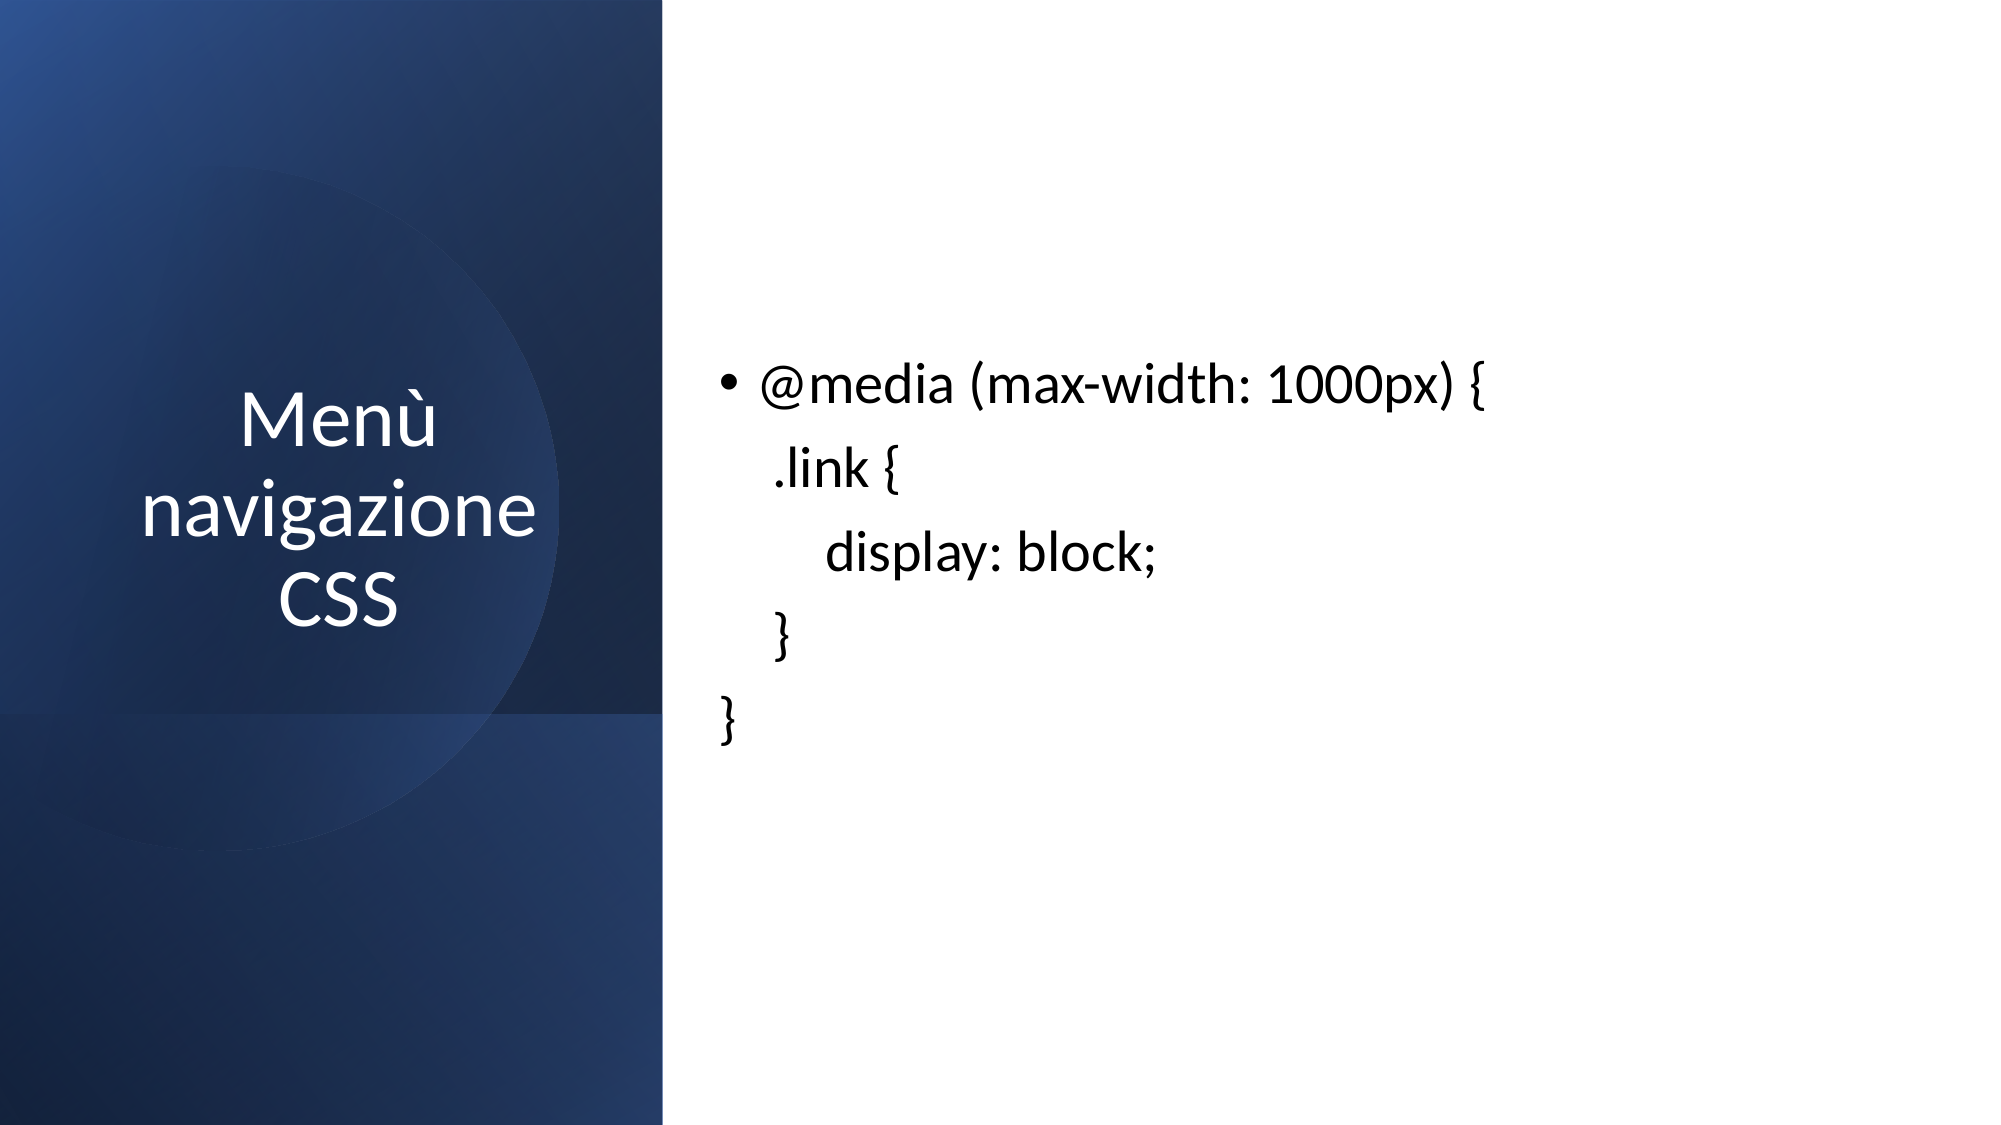

@media (max-width: 1000px) {
    .link {
        display: block;
    }
}

# Menù navigazione CSS